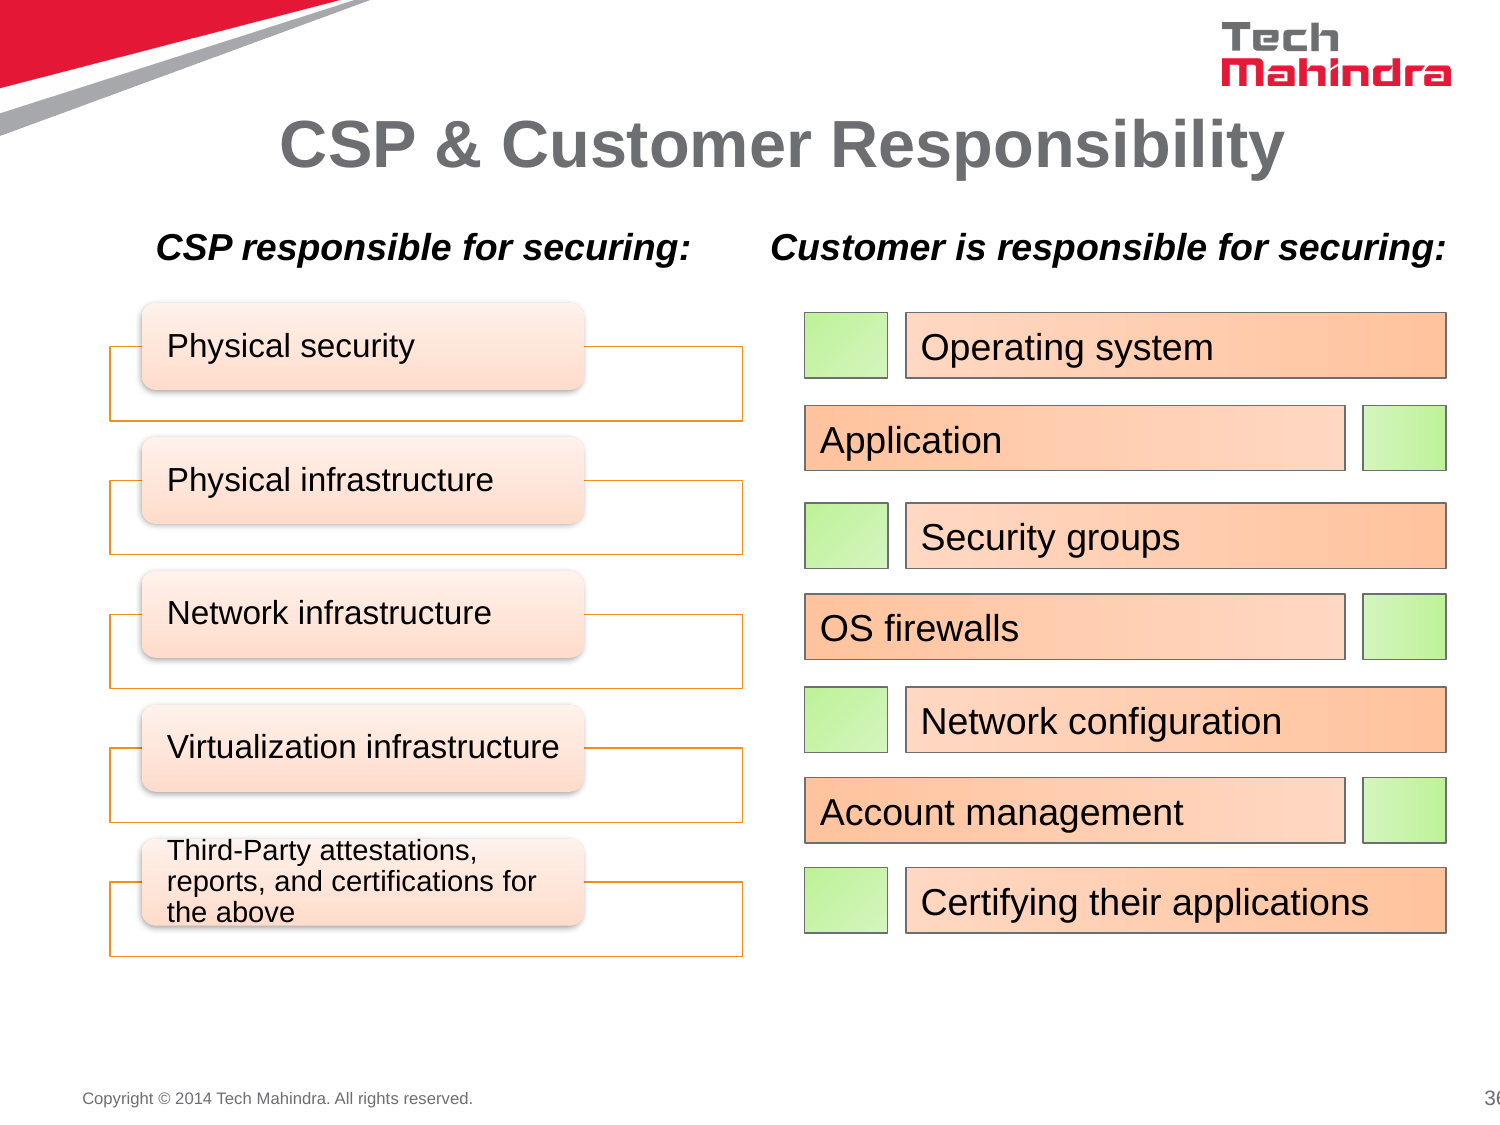

CSP & Customer Responsibility
CSP responsible for securing:
Customer is responsible for securing:
Physical security
Physical infrastructure
Network infrastructure
Virtualization infrastructure
Third-Party attestations, reports, and certifications for the above

Operating system
Application

Security groups
OS firewalls

Network configuration
Account management

Certifying their applications